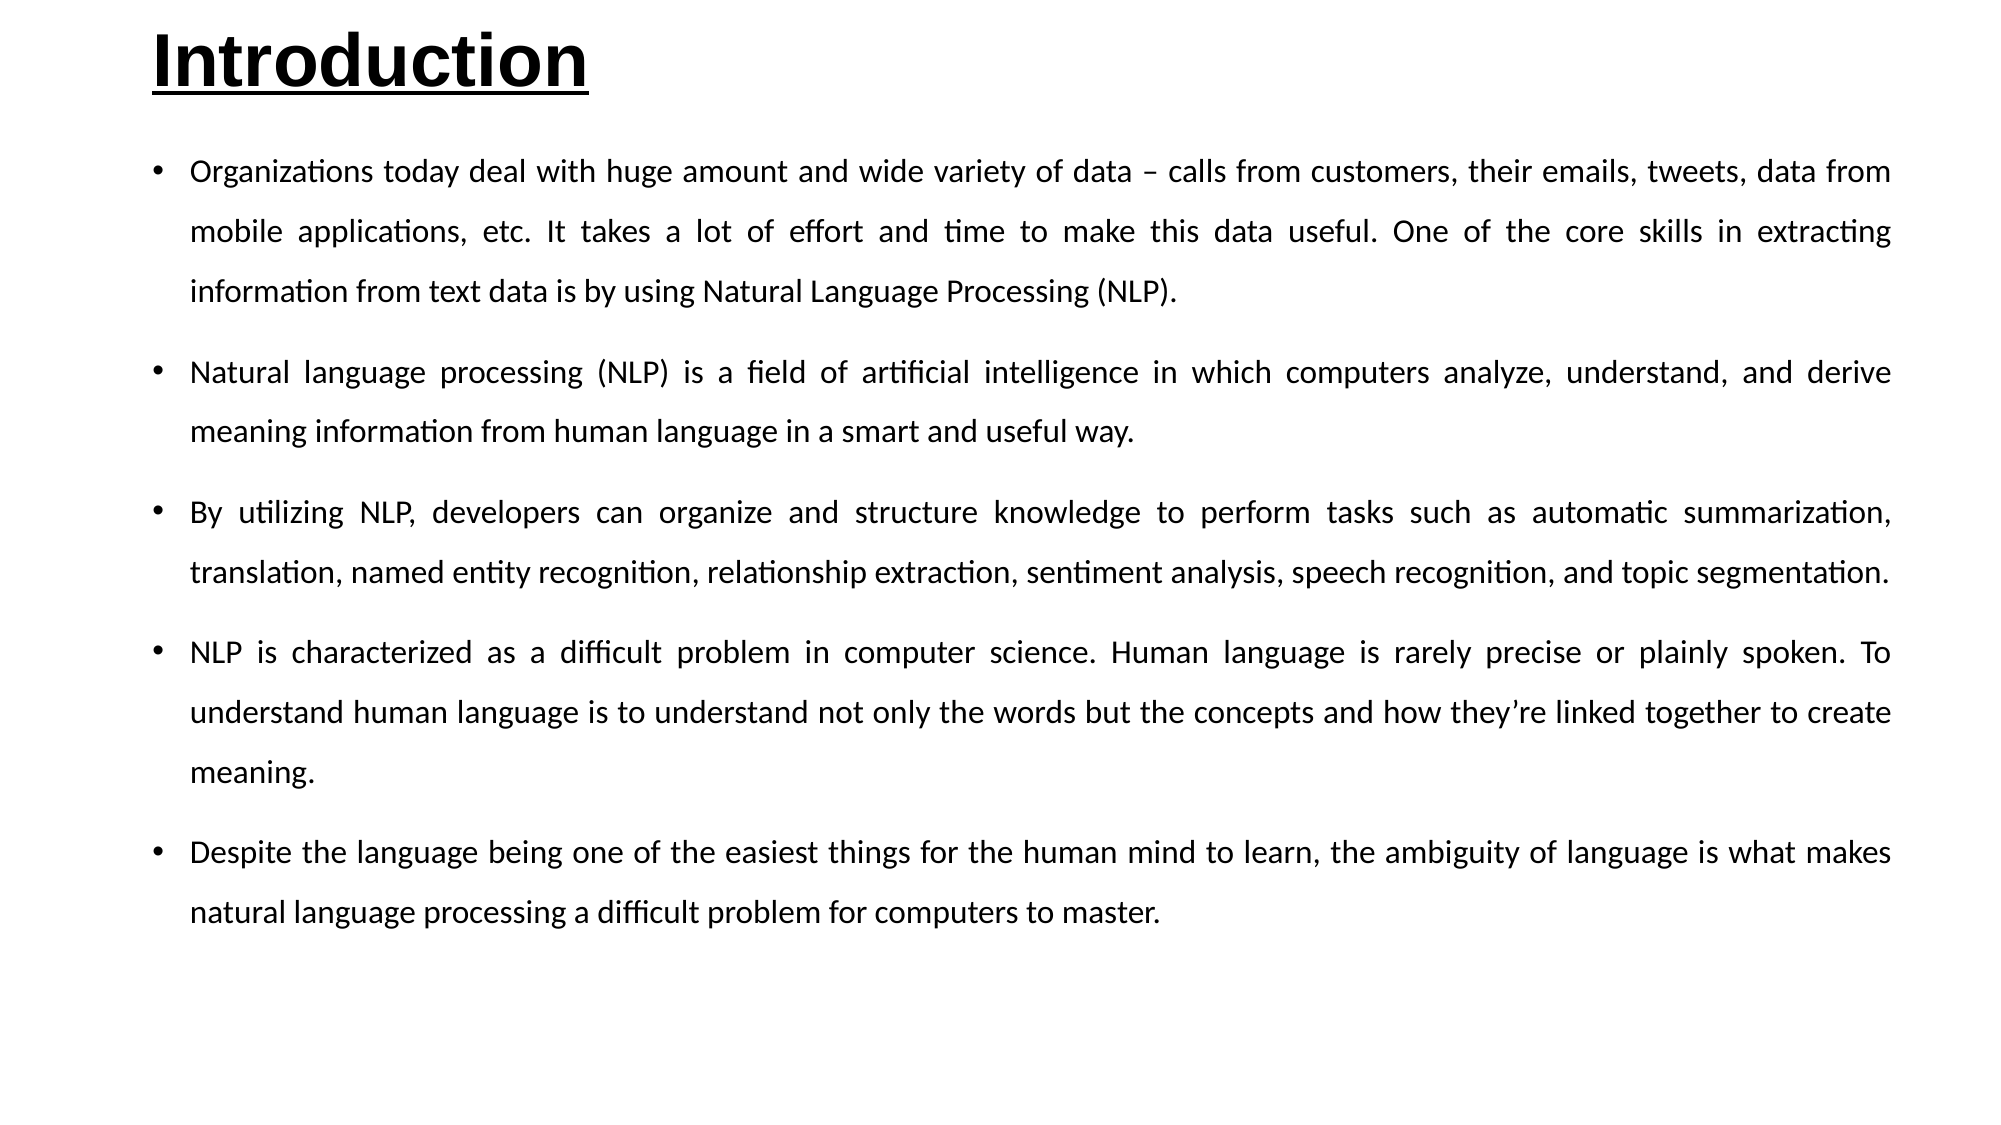

# Introduction
Organizations today deal with huge amount and wide variety of data – calls from customers, their emails, tweets, data from mobile applications, etc. It takes a lot of effort and time to make this data useful. One of the core skills in extracting information from text data is by using Natural Language Processing (NLP).
Natural language processing (NLP) is a field of artificial intelligence in which computers analyze, understand, and derive meaning information from human language in a smart and useful way.
By utilizing NLP, developers can organize and structure knowledge to perform tasks such as automatic summarization, translation, named entity recognition, relationship extraction, sentiment analysis, speech recognition, and topic segmentation.
NLP is characterized as a difficult problem in computer science. Human language is rarely precise or plainly spoken. To understand human language is to understand not only the words but the concepts and how they’re linked together to create meaning.
Despite the language being one of the easiest things for the human mind to learn, the ambiguity of language is what makes natural language processing a difficult problem for computers to master.